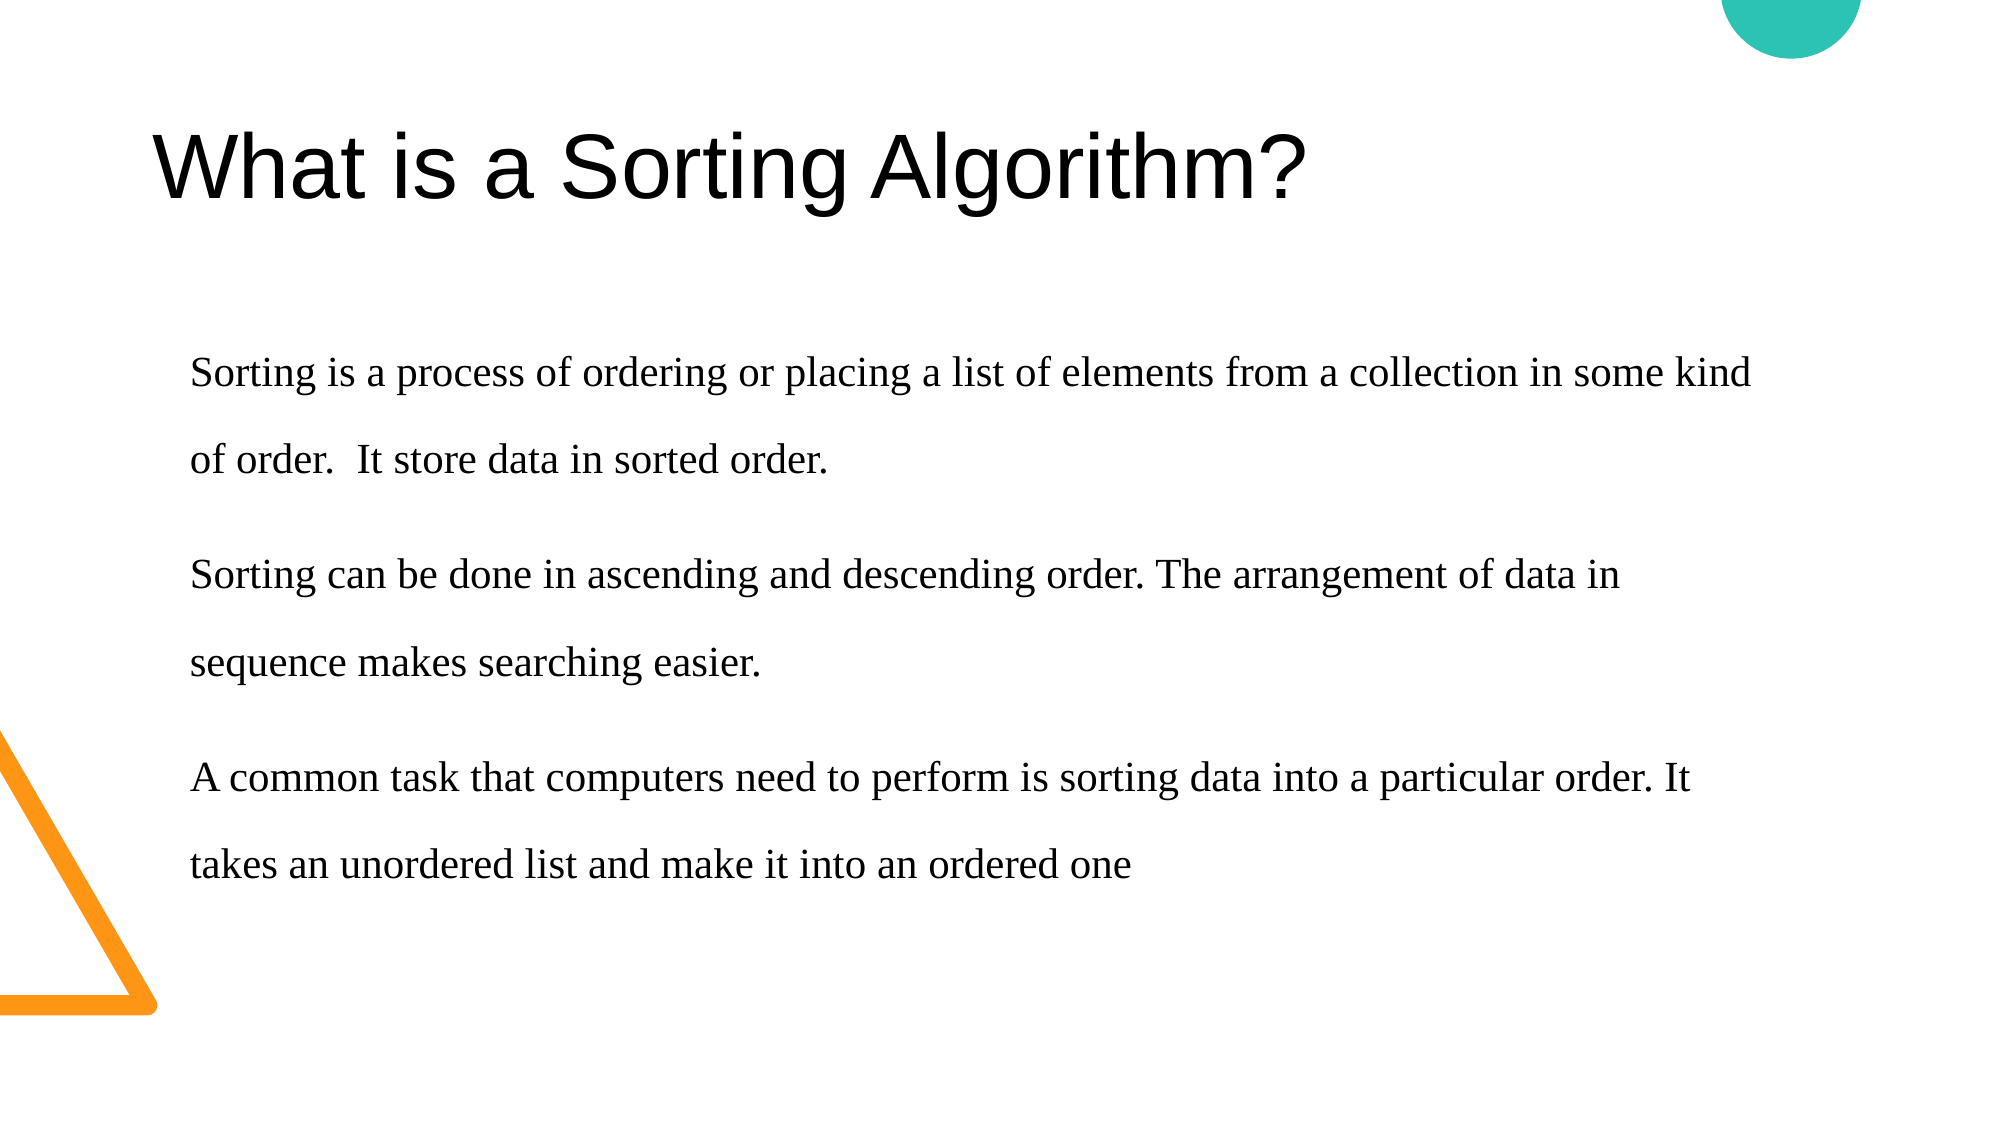

# What is a Sorting Algorithm?
Sorting is a process of ordering or placing a list of elements from a collection in some kind of order.  It store data in sorted order.
Sorting can be done in ascending and descending order. The arrangement of data in sequence makes searching easier.
A common task that computers need to perform is sorting data into a particular order. It takes an unordered list and make it into an ordered one